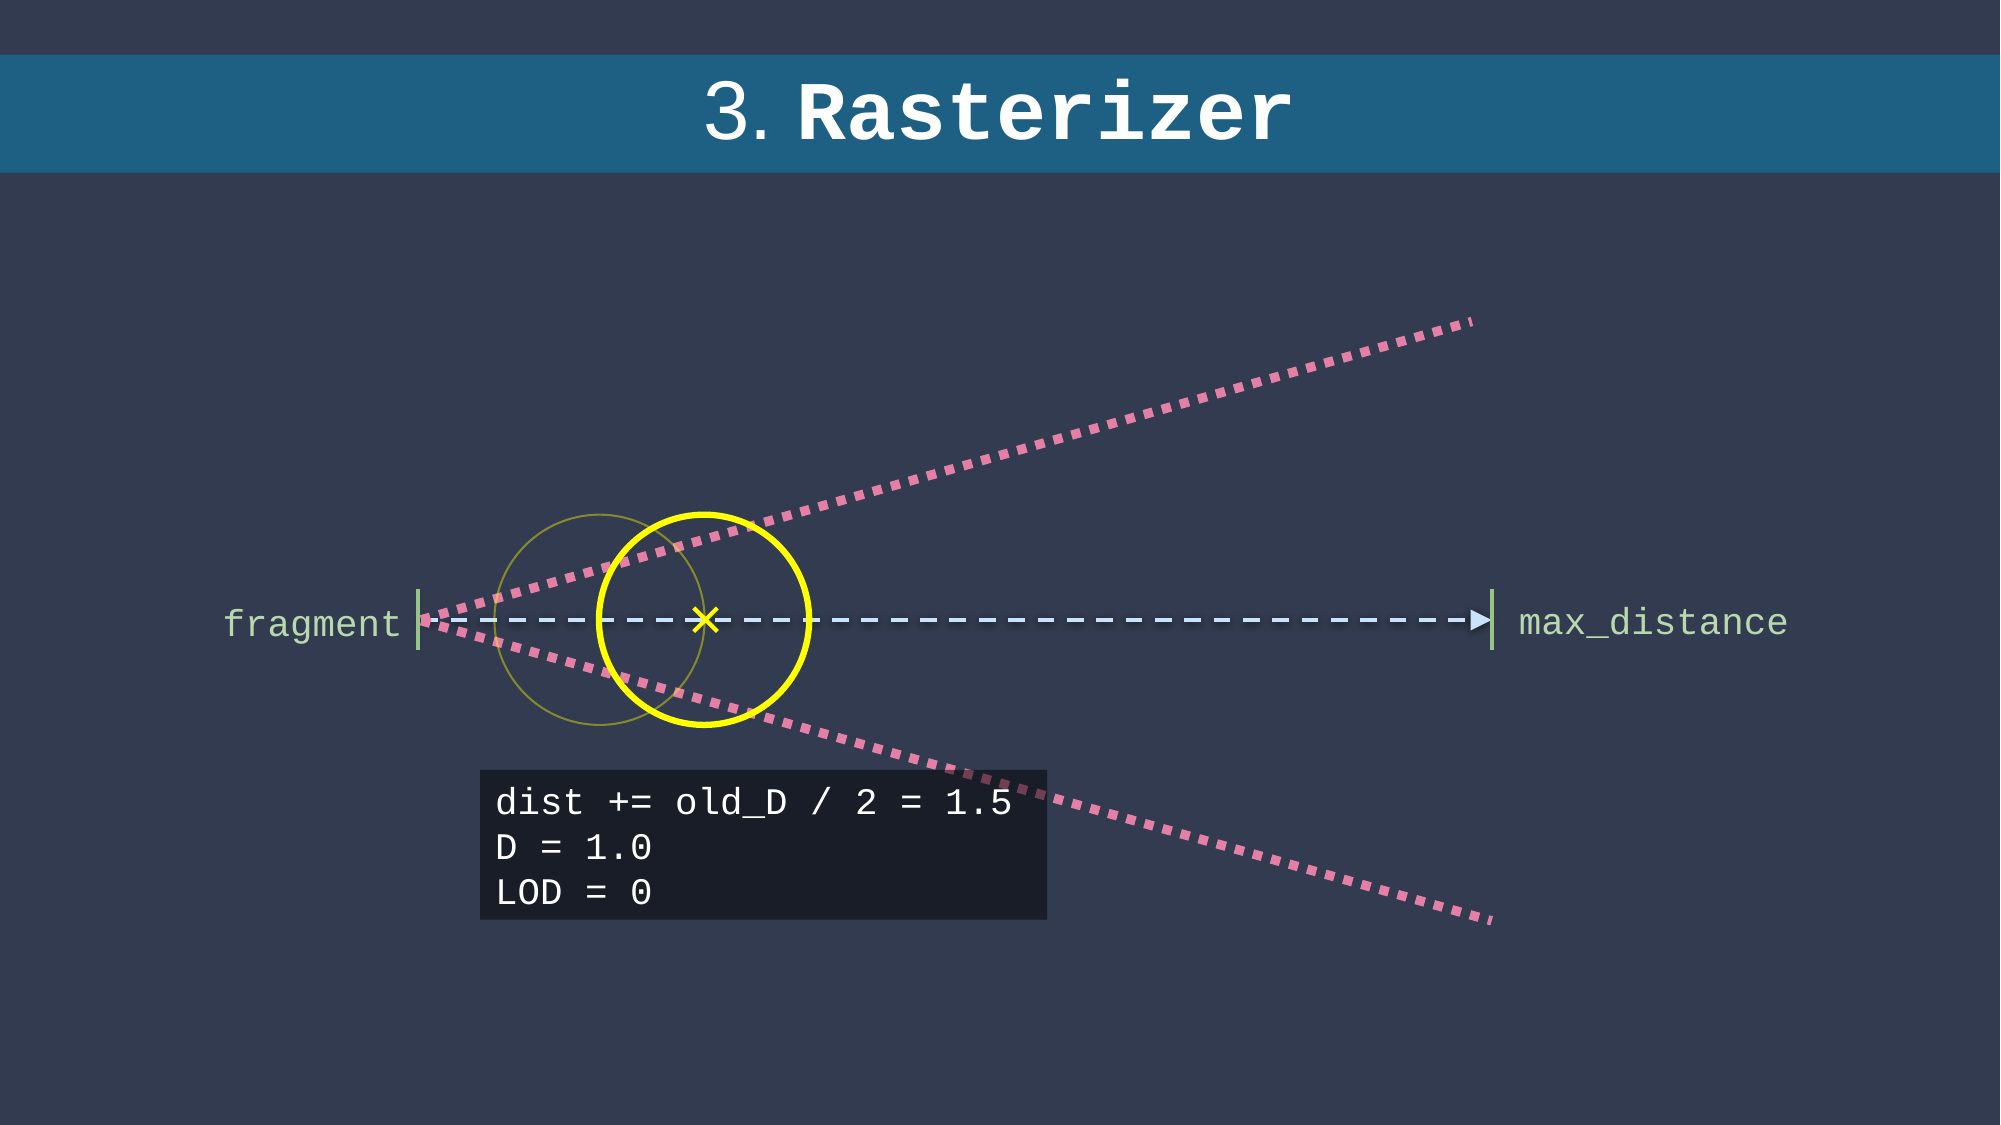

3. Rasterizer

max_distance
fragment
dist += old_D / 2 = 1.5
D = 1.0
LOD = 0